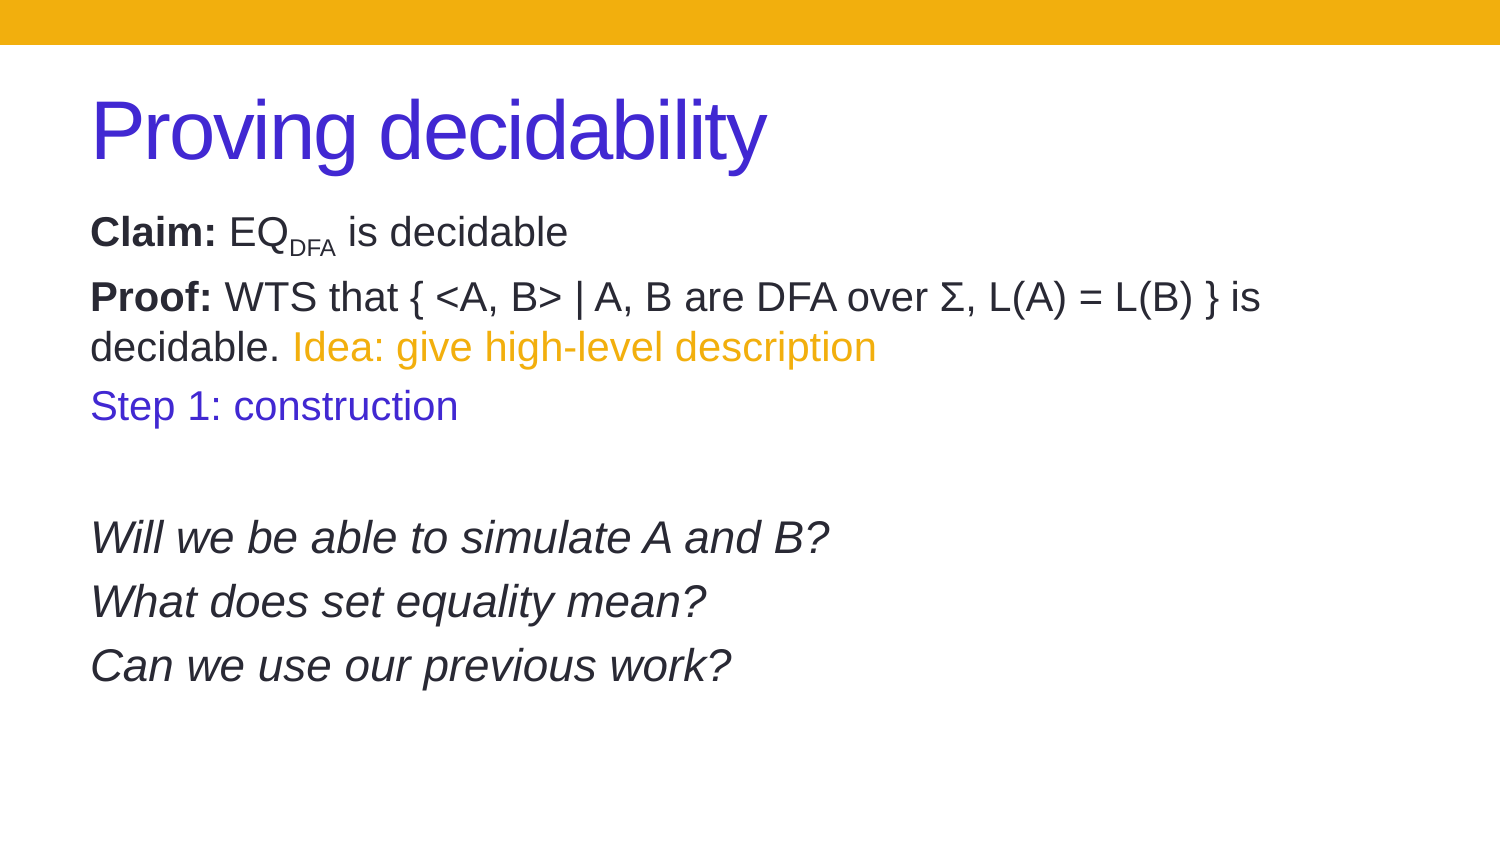

# Proving decidability
Claim: EQDFA is decidable
Proof: WTS that { <A, B> | A, B are DFA over Σ, L(A) = L(B) } is decidable. Idea: give high-level description
Step 1: construction

Will we be able to simulate A and B?
What does set equality mean?
Can we use our previous work?